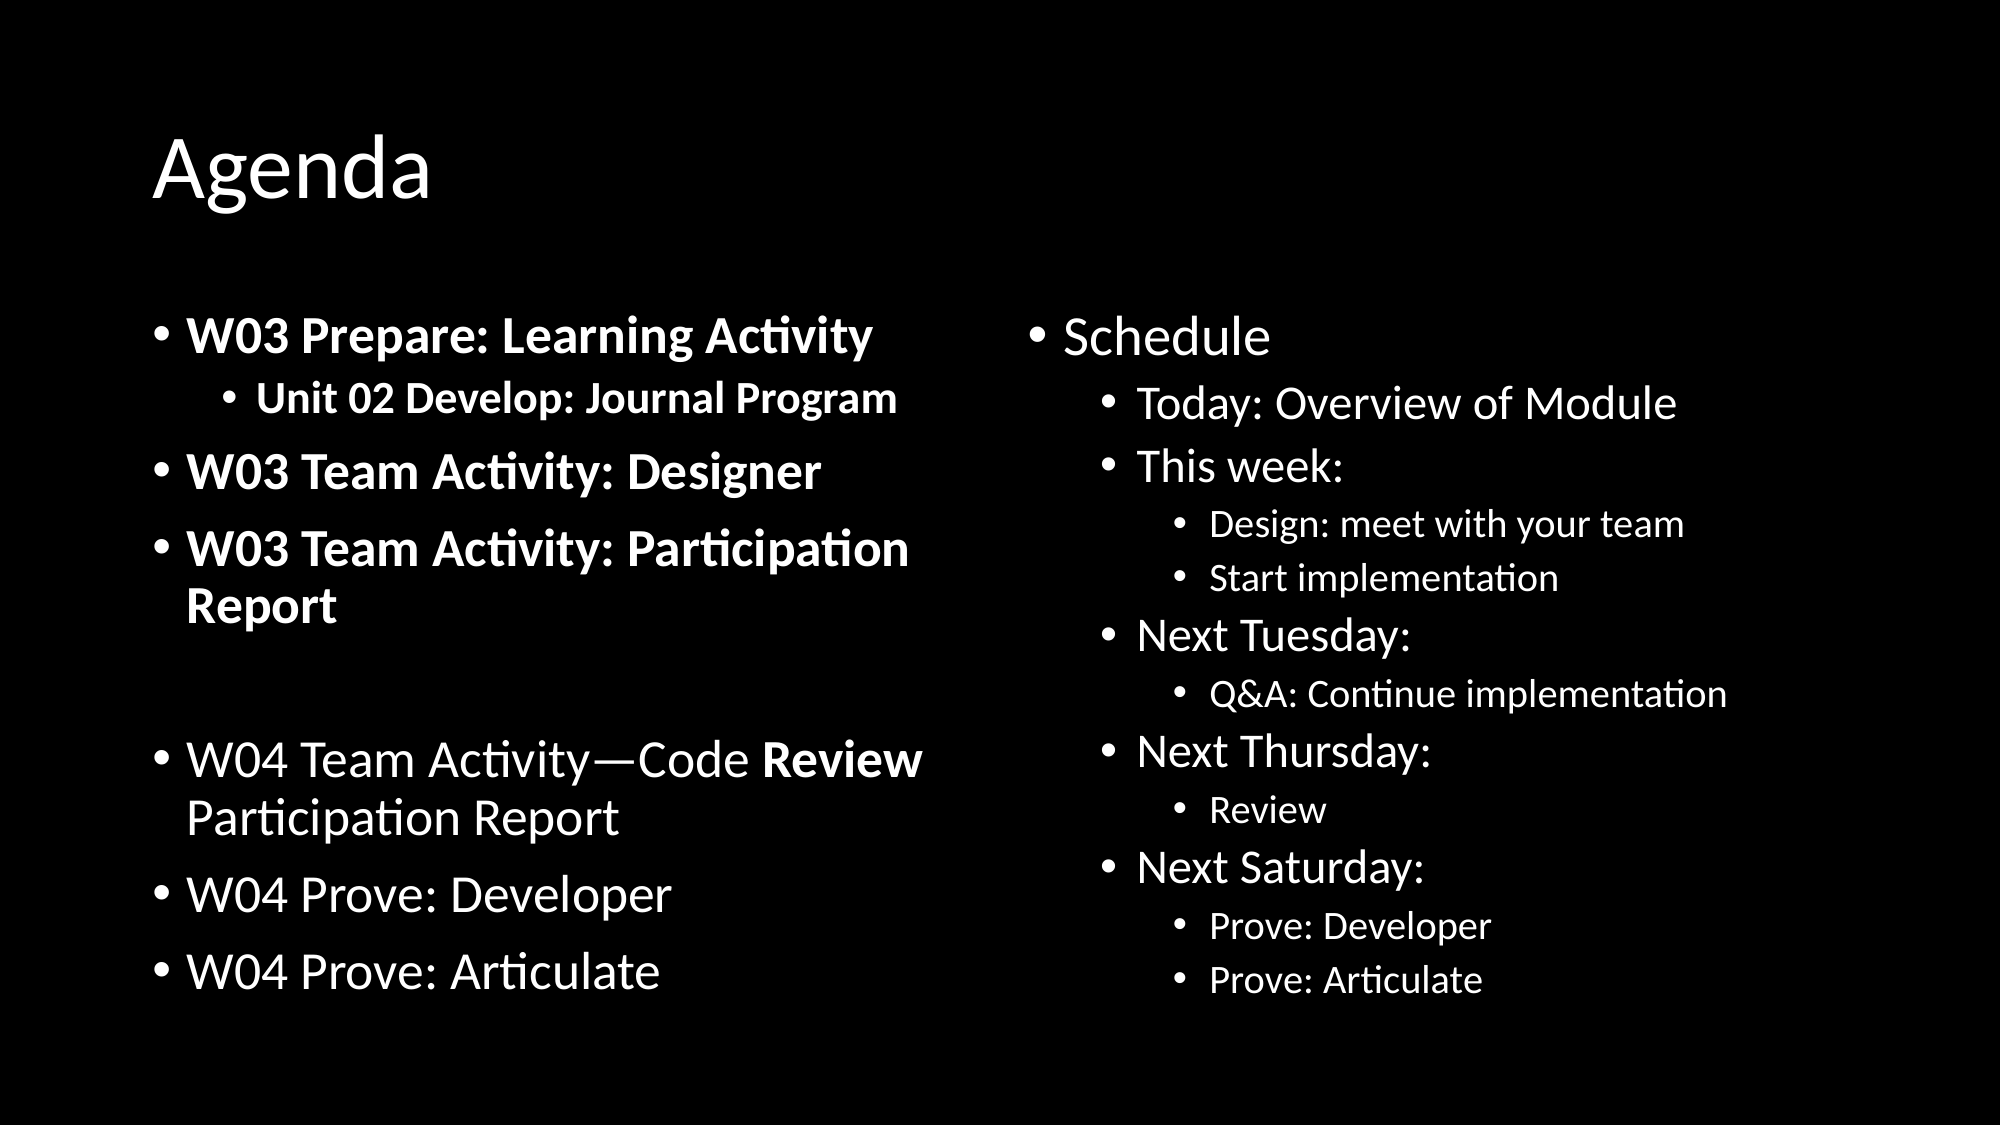

# Agenda
W03 Prepare: Learning Activity
Unit 02 Develop: Journal Program
W03 Team Activity: Designer
W03 Team Activity: Participation Report

W04 Team Activity—Code Review Participation Report
W04 Prove: Developer
W04 Prove: Articulate

Schedule
Today: Overview of Module
This week:
Design: meet with your team
Start implementation
Next Tuesday:
Q&A: Continue implementation
Next Thursday:
Review
Next Saturday:
Prove: Developer
Prove: Articulate